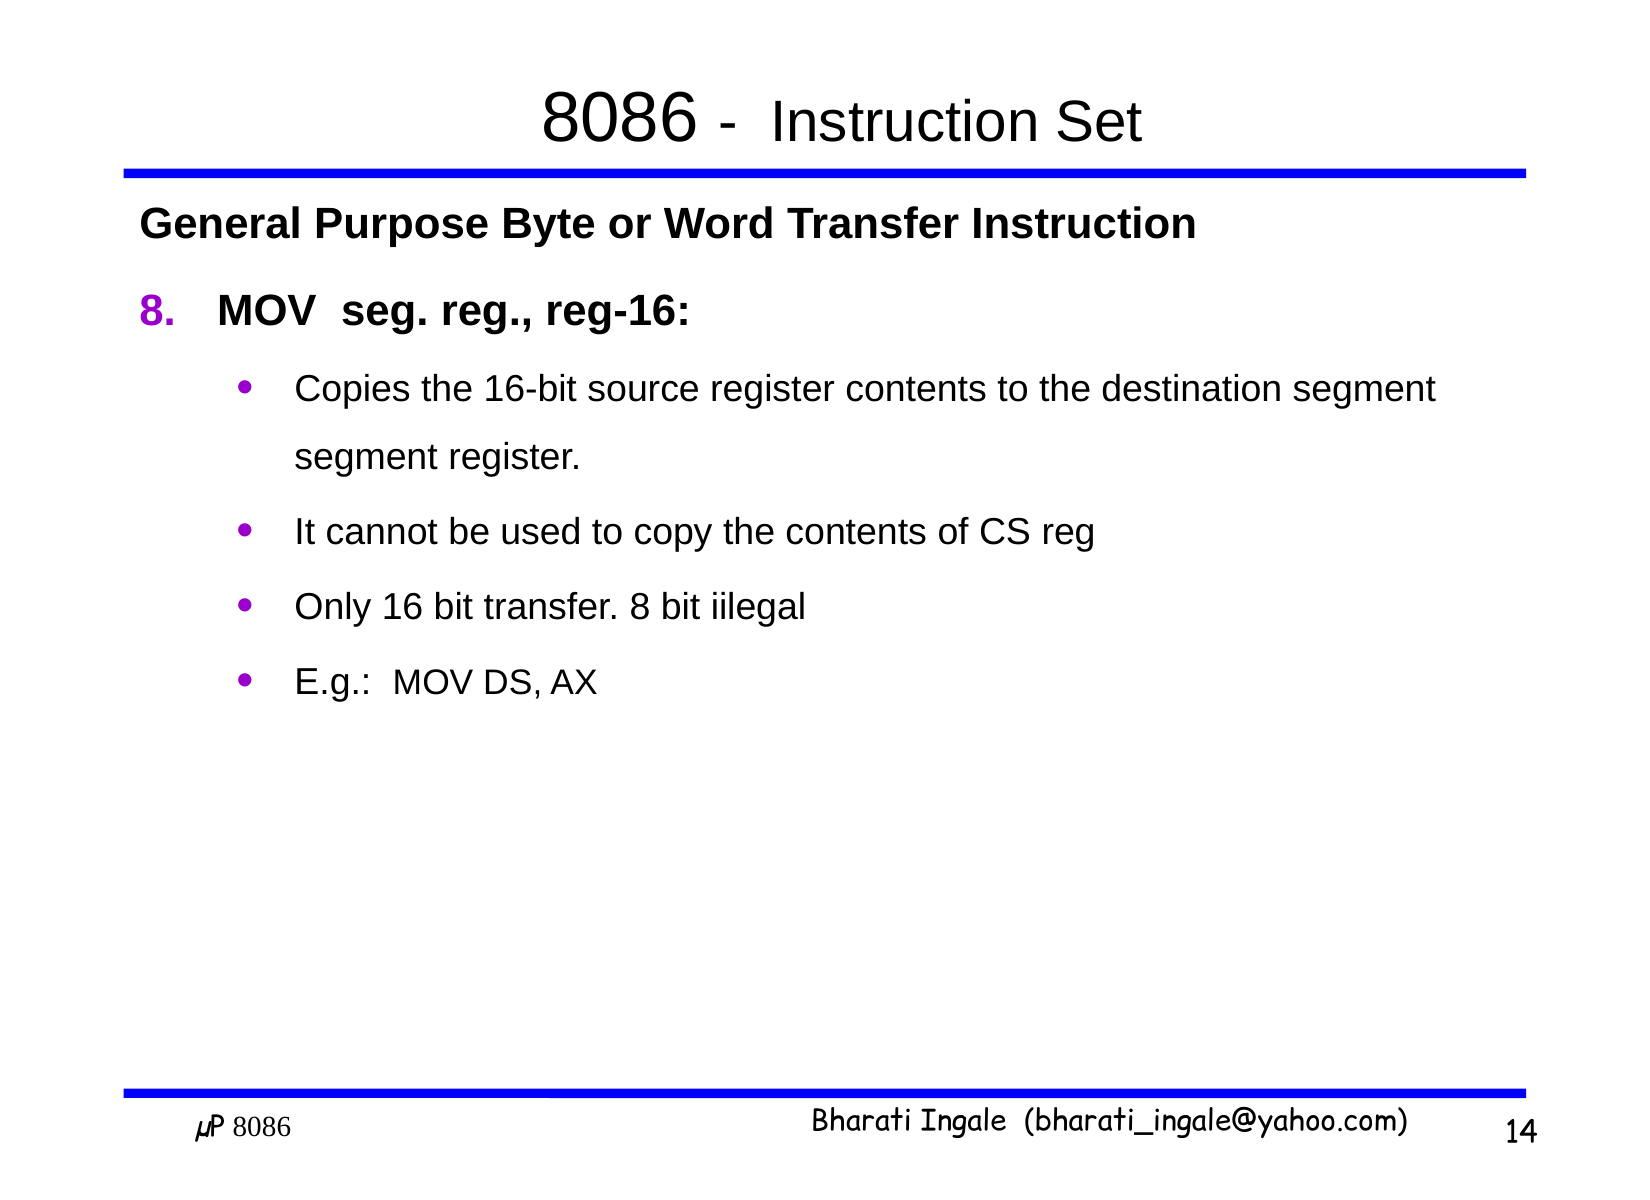

# 8086 -  Instruction Set
General Purpose Byte or Word Transfer Instruction
MOV  seg. reg., reg-16:
Copies the 16-bit source register contents to the destination segment segment register.
It cannot be used to copy the contents of CS reg
Only 16 bit transfer. 8 bit iilegal
E.g.:  MOV DS, AX

14